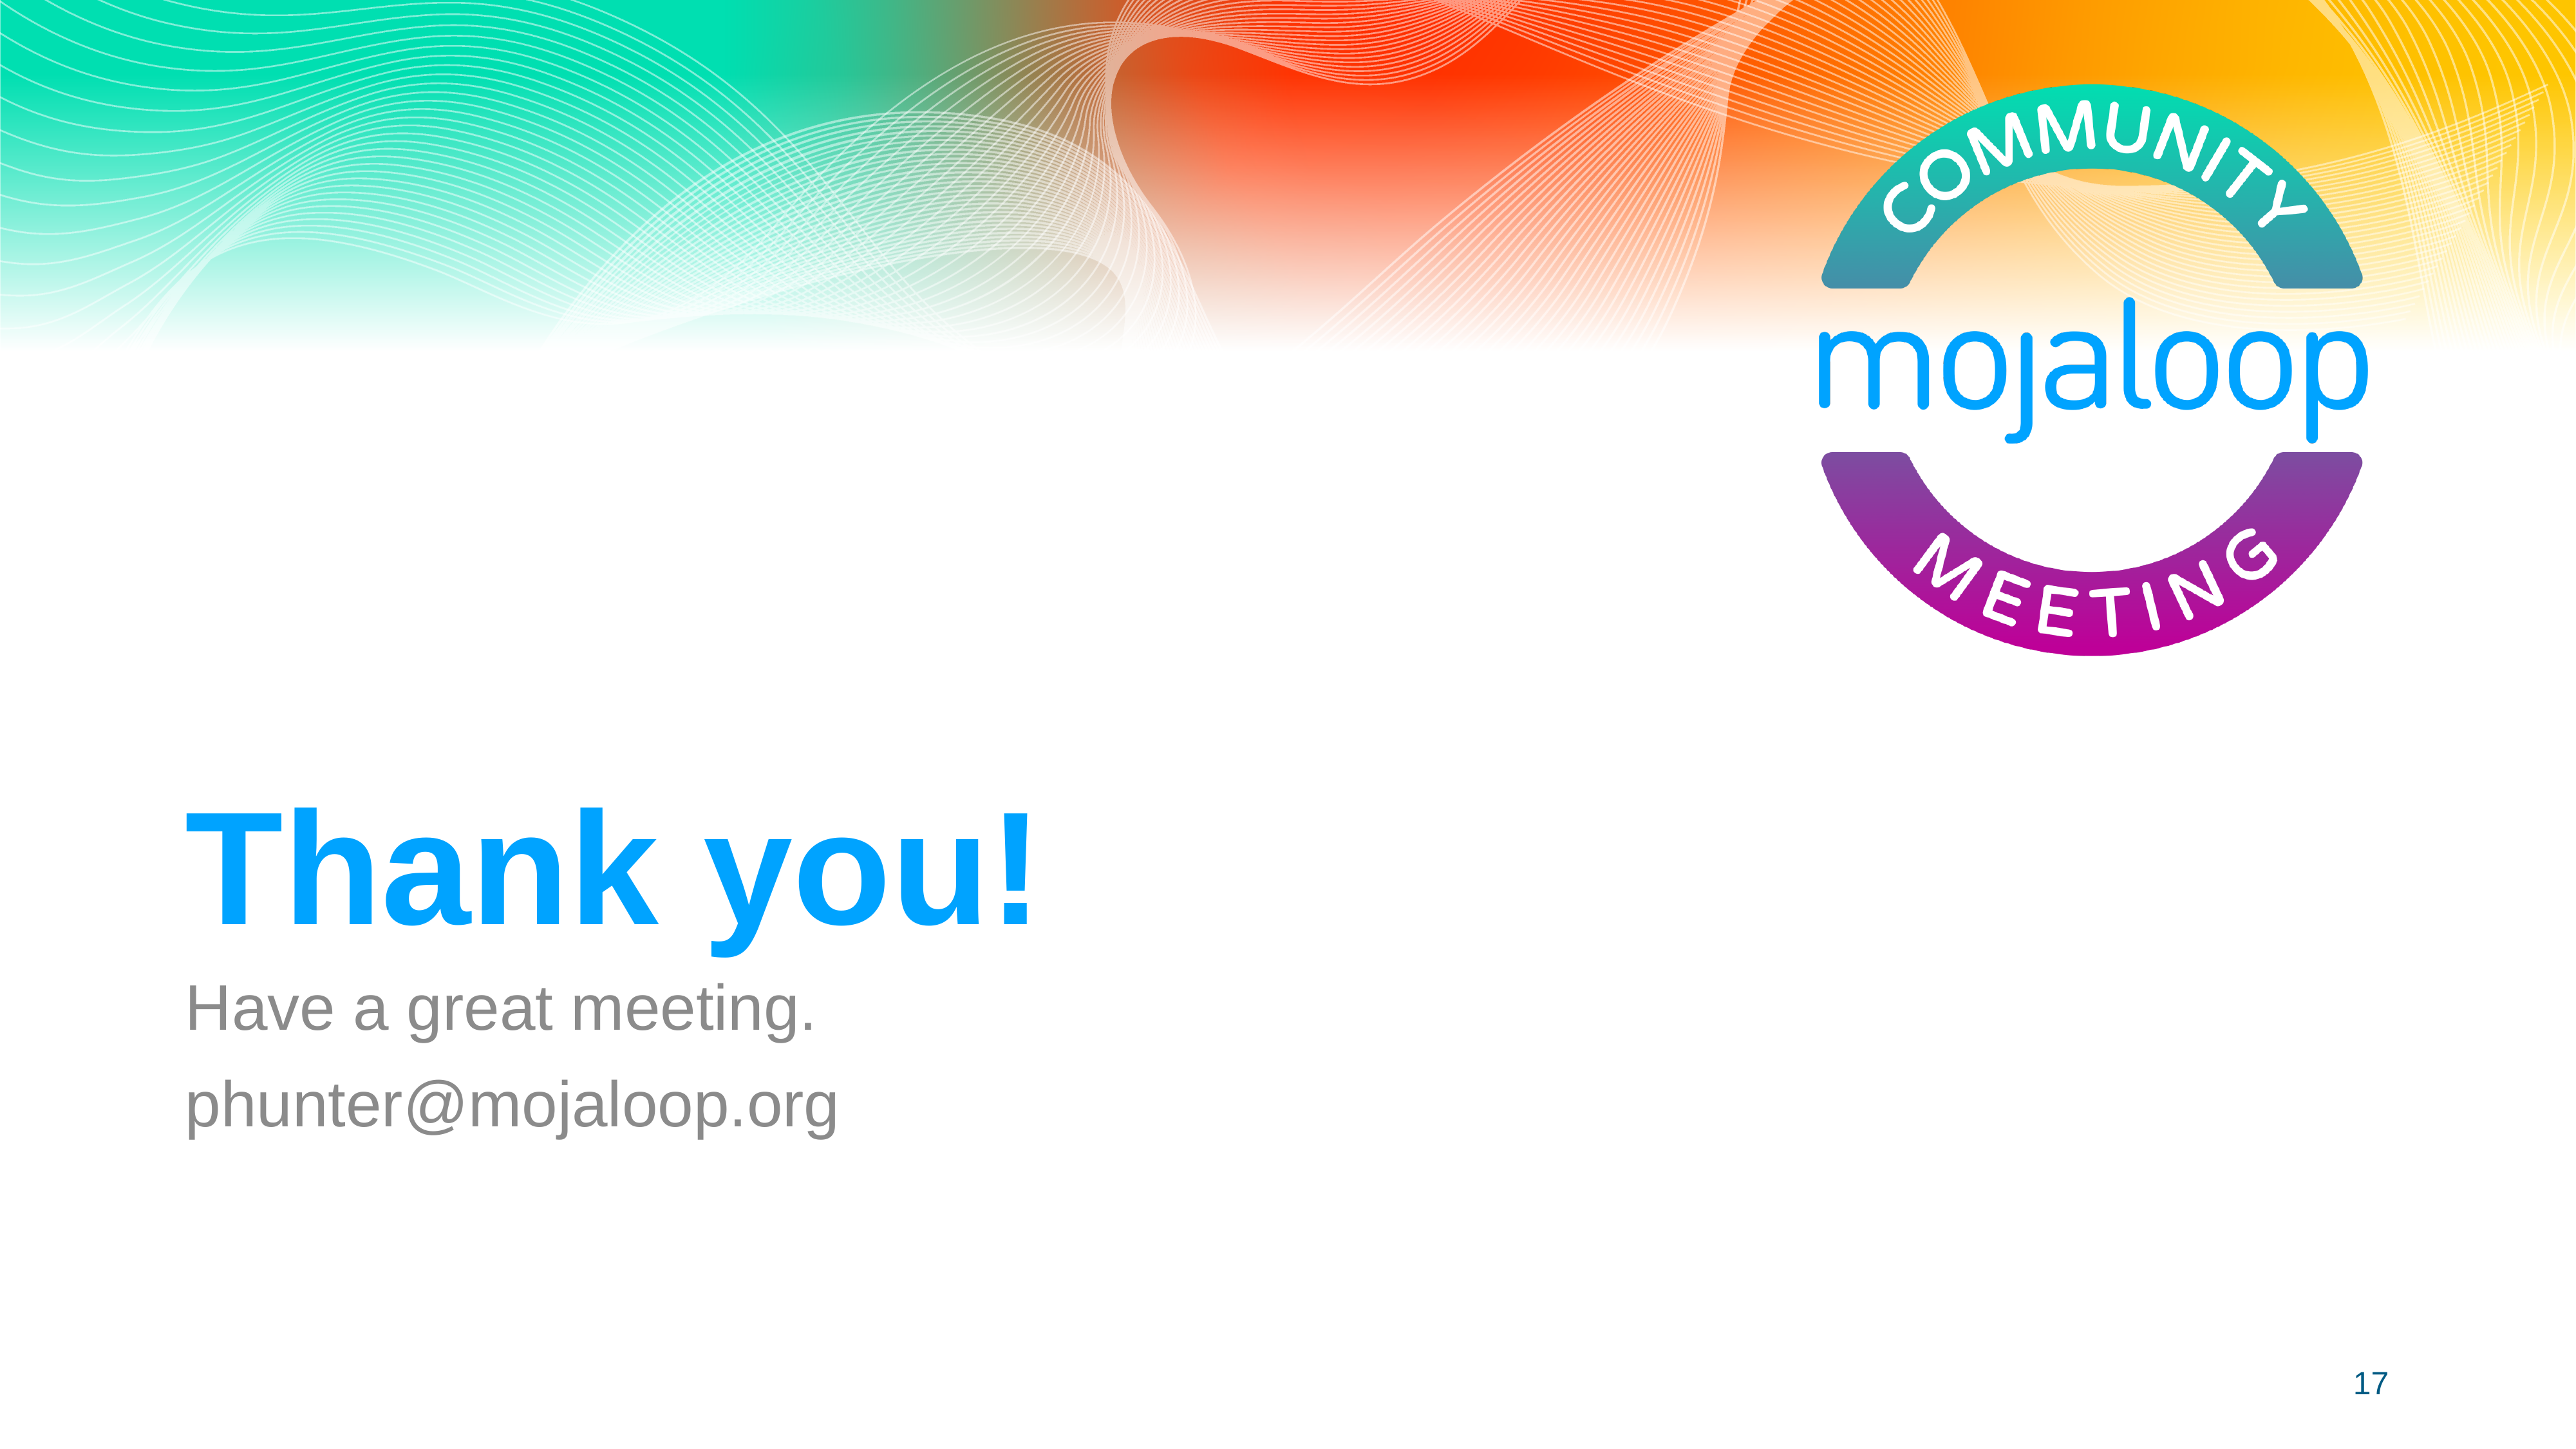

# Thank you!
Have a great meeting.
phunter@mojaloop.org
17